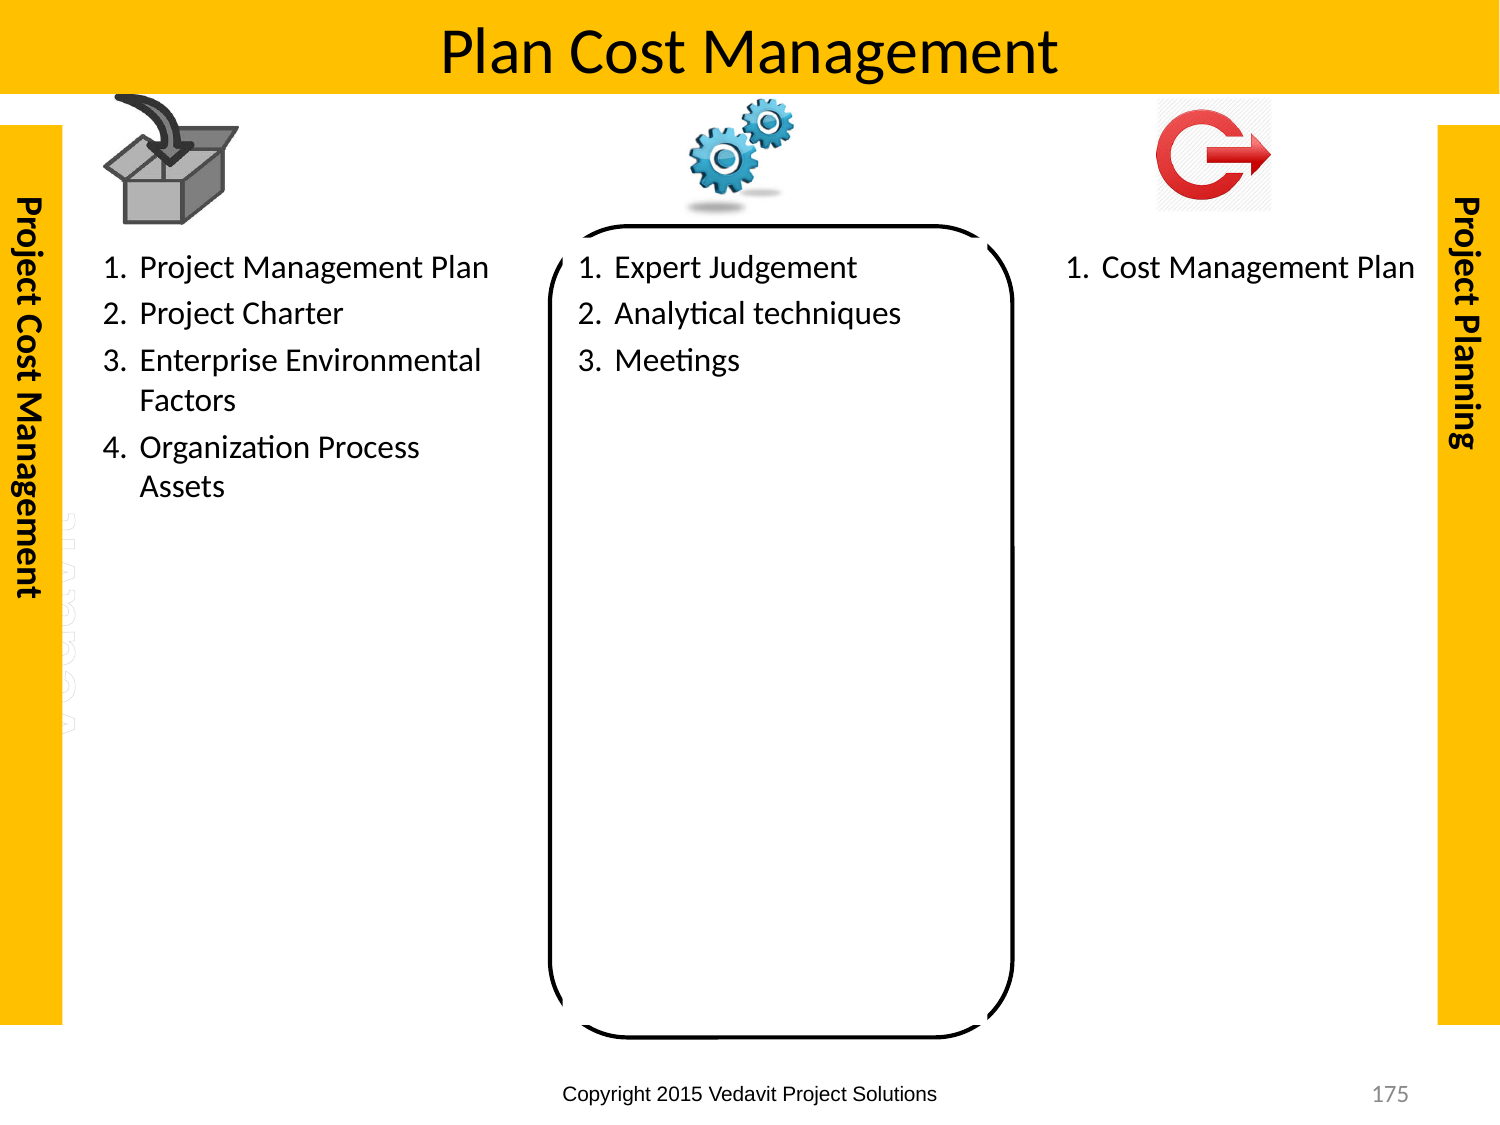

# Plan Cost Management
Project Cost Management
Project Planning
Project Management Plan
Project Charter
Enterprise Environmental Factors
Organization Process Assets
Expert Judgement
Analytical techniques
Meetings
Cost Management Plan
175